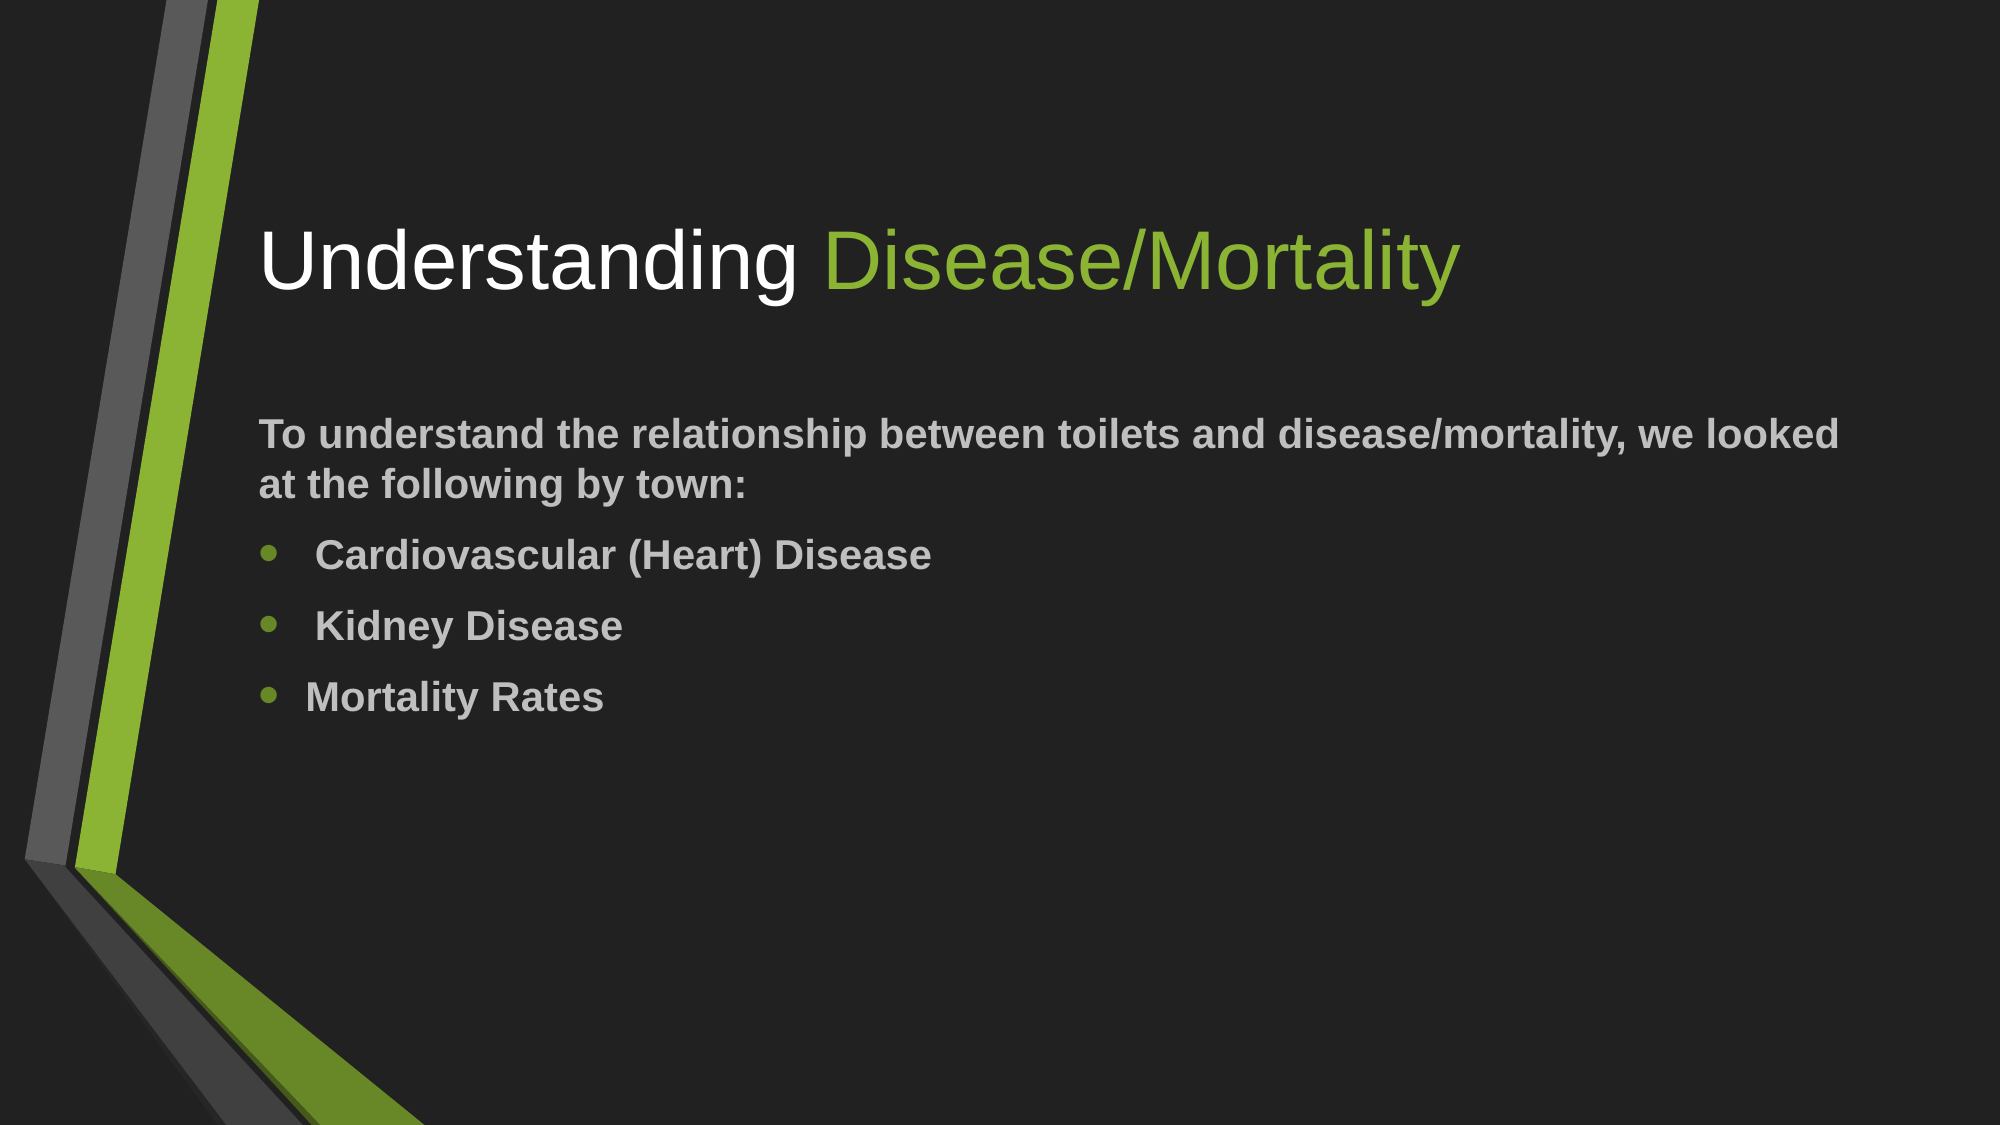

# Understanding Disease/Mortality
To understand the relationship between toilets and disease/mortality, we looked at the following by town:
Cardiovascular (Heart) Disease
Kidney Disease
Mortality Rates